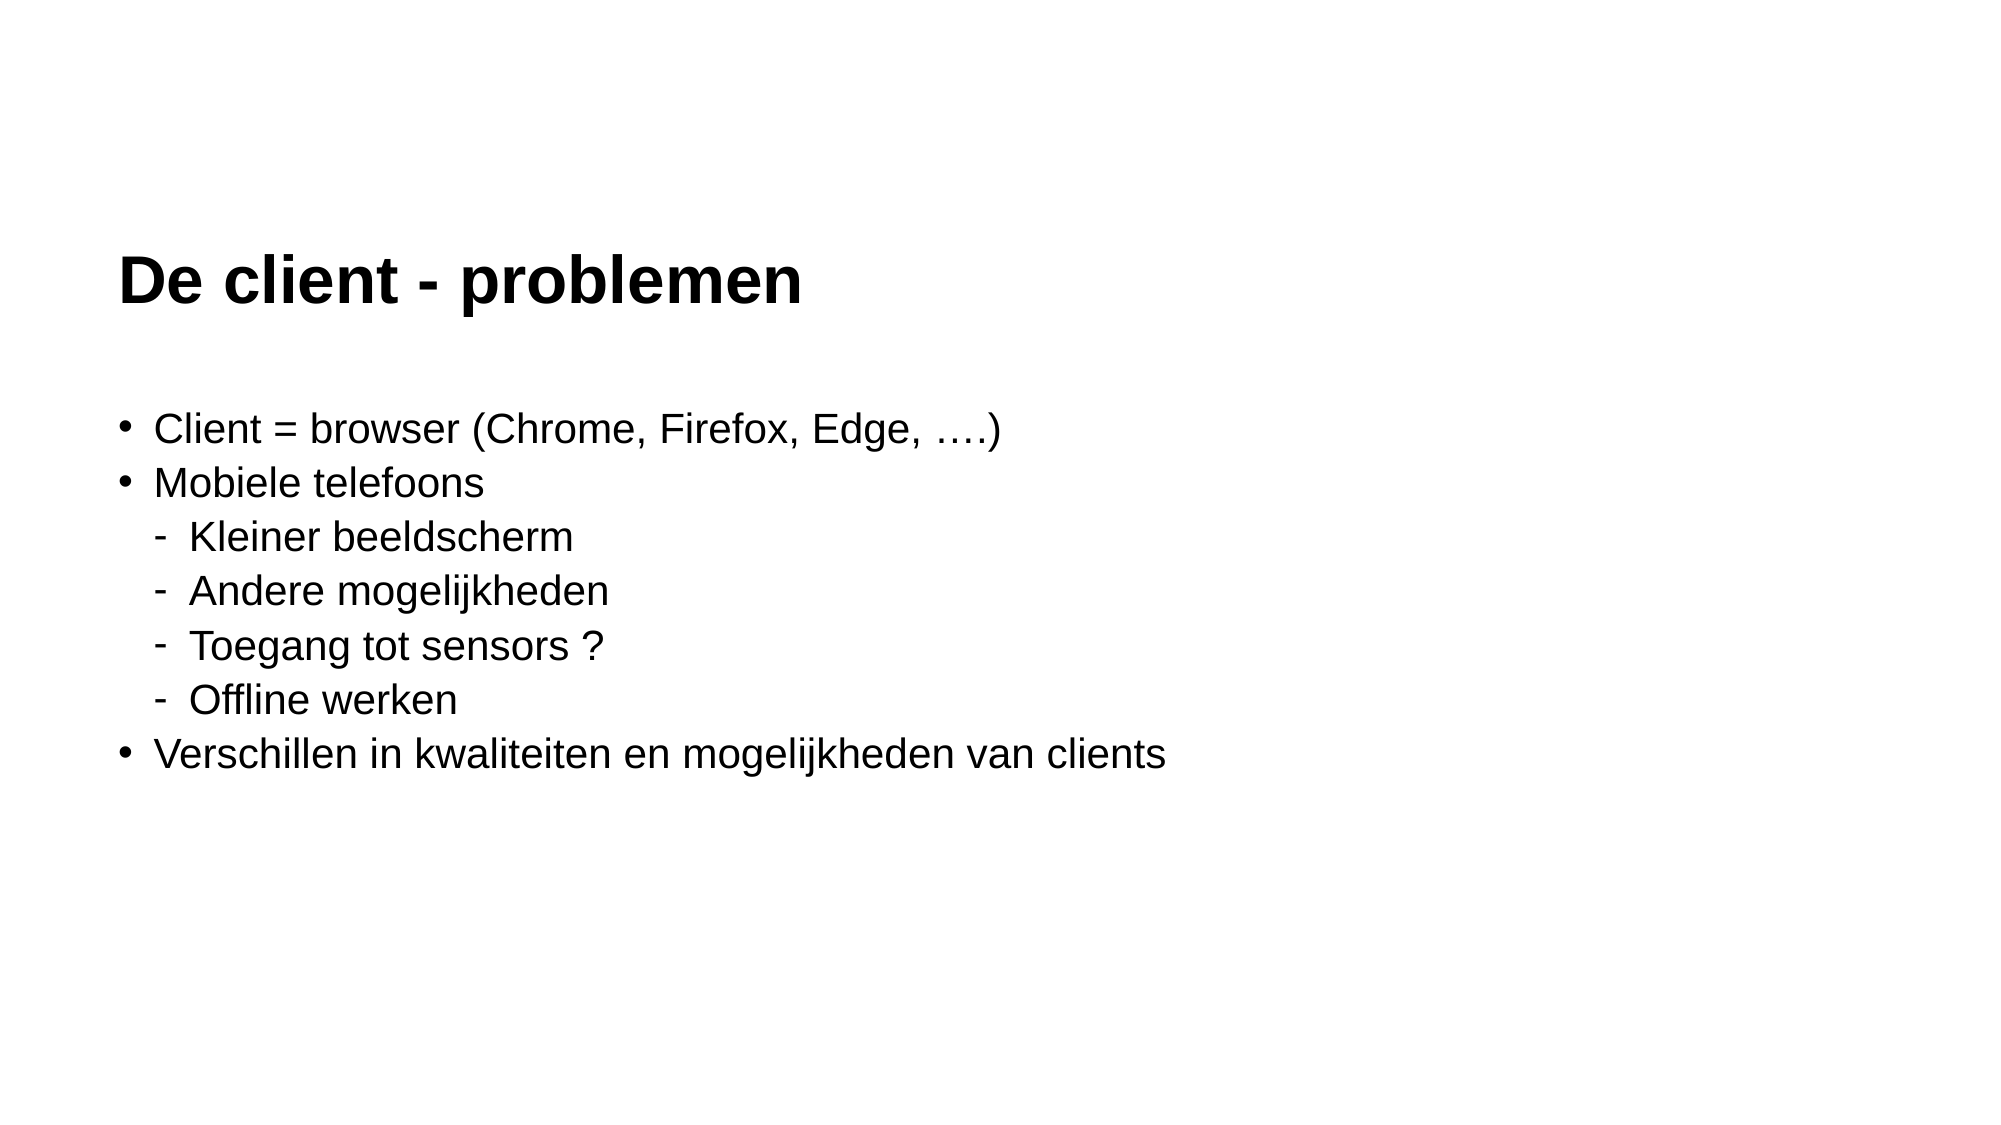

# De client - problemen
Client = browser (Chrome, Firefox, Edge, ….)
Mobiele telefoons
Kleiner beeldscherm
Andere mogelijkheden
Toegang tot sensors ?
Offline werken
Verschillen in kwaliteiten en mogelijkheden van clients